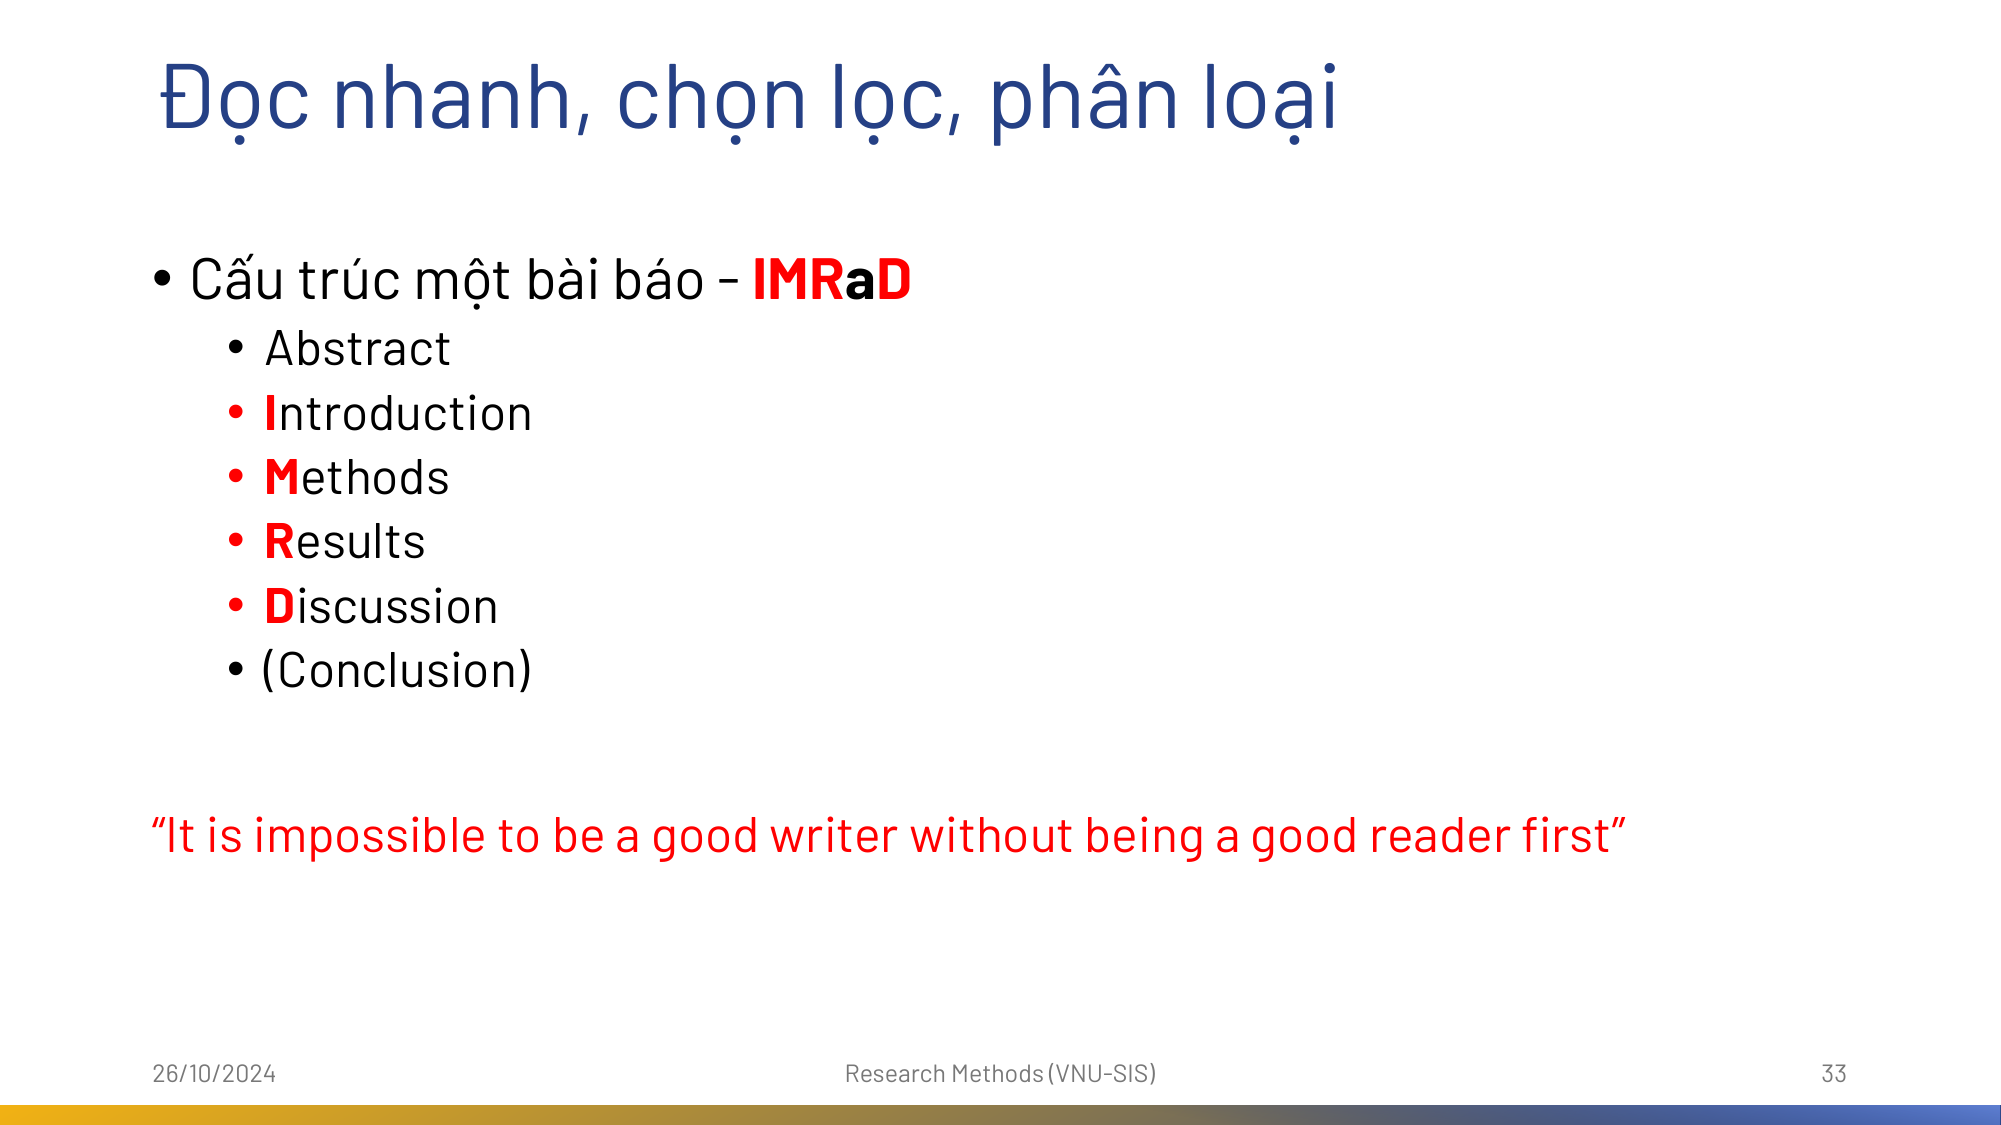

# Đọc nhanh, chọn lọc, phân loại
Cấu trúc một bài báo - IMRaD
Abstract
Introduction
Methods
Results
Discussion
(Conclusion)
“It is impossible to be a good writer without being a good reader first”

26/10/2024
Research Methods (VNU-SIS)
33